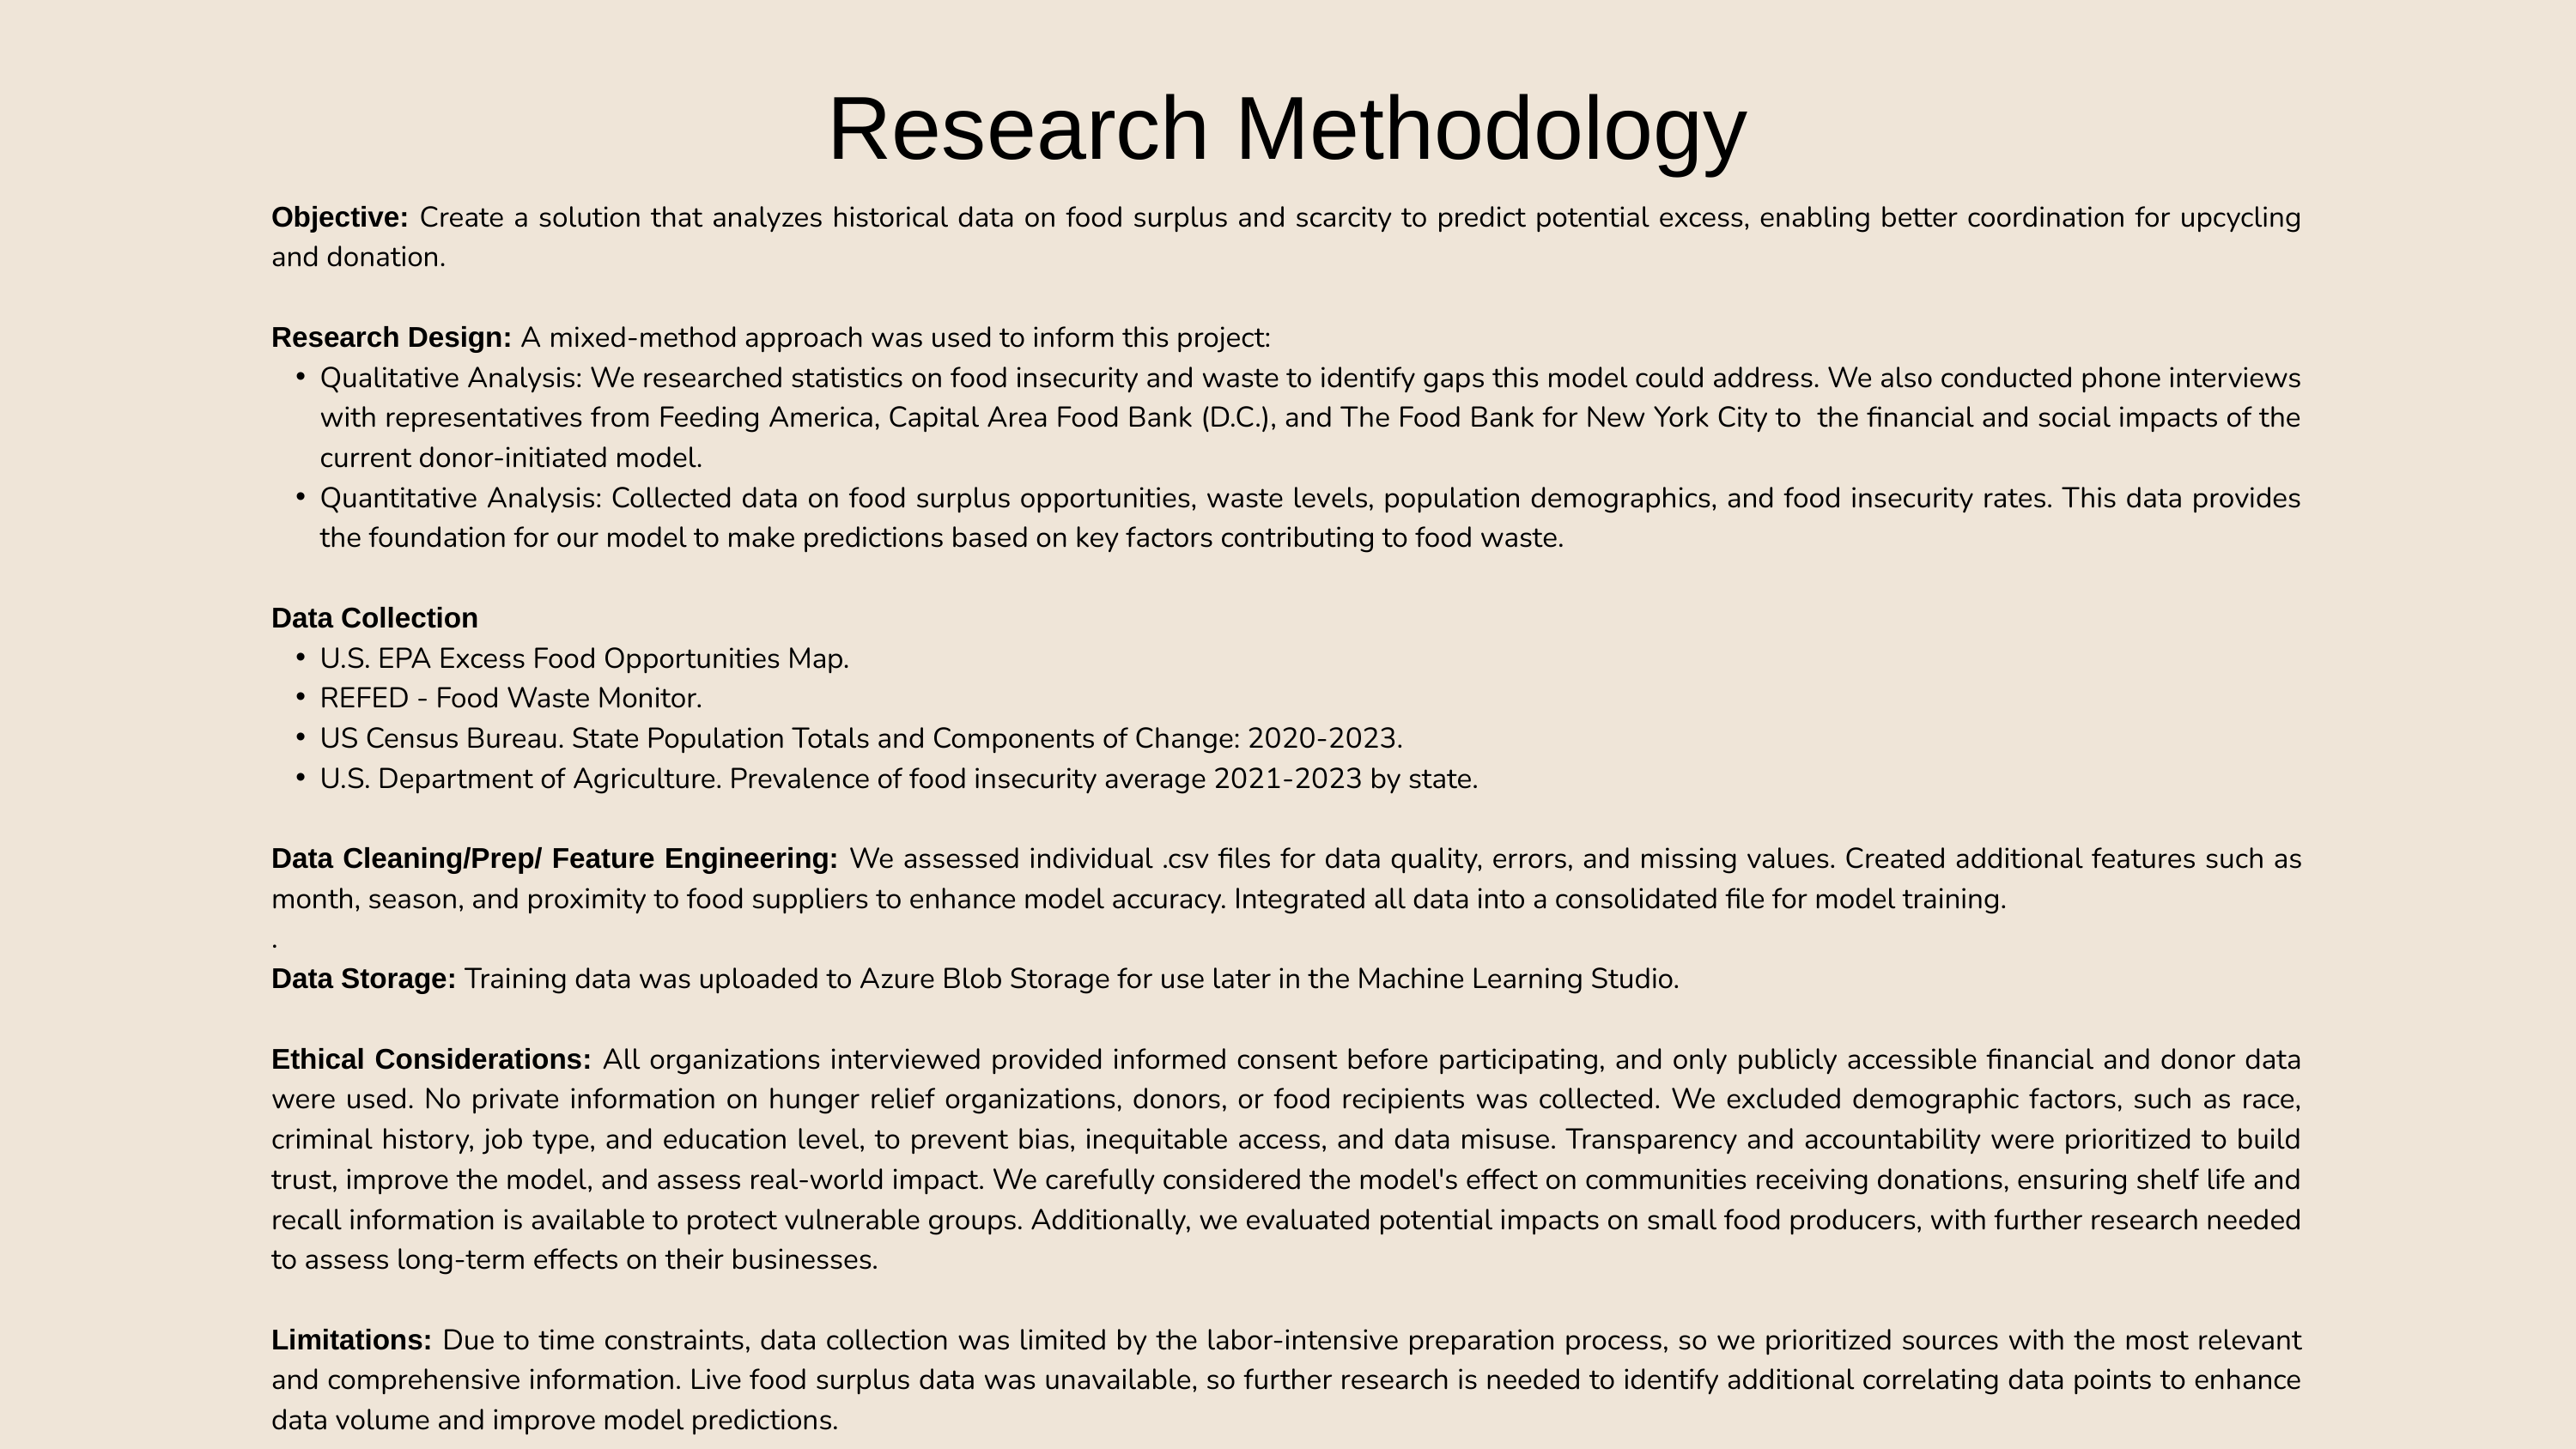

Research Methodology
Objective: Create a solution that analyzes historical data on food surplus and scarcity to predict potential excess, enabling better coordination for upcycling and donation.

Research Design: A mixed-method approach was used to inform this project:
Qualitative Analysis: We researched statistics on food insecurity and waste to identify gaps this model could address. We also conducted phone interviews with representatives from Feeding America, Capital Area Food Bank (D.C.), and The Food Bank for New York City to  the financial and social impacts of the current donor-initiated model.
Quantitative Analysis: Collected data on food surplus opportunities, waste levels, population demographics, and food insecurity rates. This data provides the foundation for our model to make predictions based on key factors contributing to food waste.

Data Collection
U.S. EPA Excess Food Opportunities Map.
REFED - Food Waste Monitor.
US Census Bureau. State Population Totals and Components of Change: 2020-2023.
U.S. Department of Agriculture. Prevalence of food insecurity average 2021-2023 by state.

Data Cleaning/Prep/ Feature Engineering: We assessed individual .csv files for data quality, errors, and missing values. Created additional features such as month, season, and proximity to food suppliers to enhance model accuracy. Integrated all data into a consolidated file for model training.
.
Data Storage: Training data was uploaded to Azure Blob Storage for use later in the Machine Learning Studio.

Ethical Considerations: All organizations interviewed provided informed consent before participating, and only publicly accessible financial and donor data were used. No private information on hunger relief organizations, donors, or food recipients was collected. We excluded demographic factors, such as race, criminal history, job type, and education level, to prevent bias, inequitable access, and data misuse. Transparency and accountability were prioritized to build trust, improve the model, and assess real-world impact. We carefully considered the model's effect on communities receiving donations, ensuring shelf life and recall information is available to protect vulnerable groups. Additionally, we evaluated potential impacts on small food producers, with further research needed to assess long-term effects on their businesses.

Limitations: Due to time constraints, data collection was limited by the labor-intensive preparation process, so we prioritized sources with the most relevant and comprehensive information. Live food surplus data was unavailable, so further research is needed to identify additional correlating data points to enhance data volume and improve model predictions.